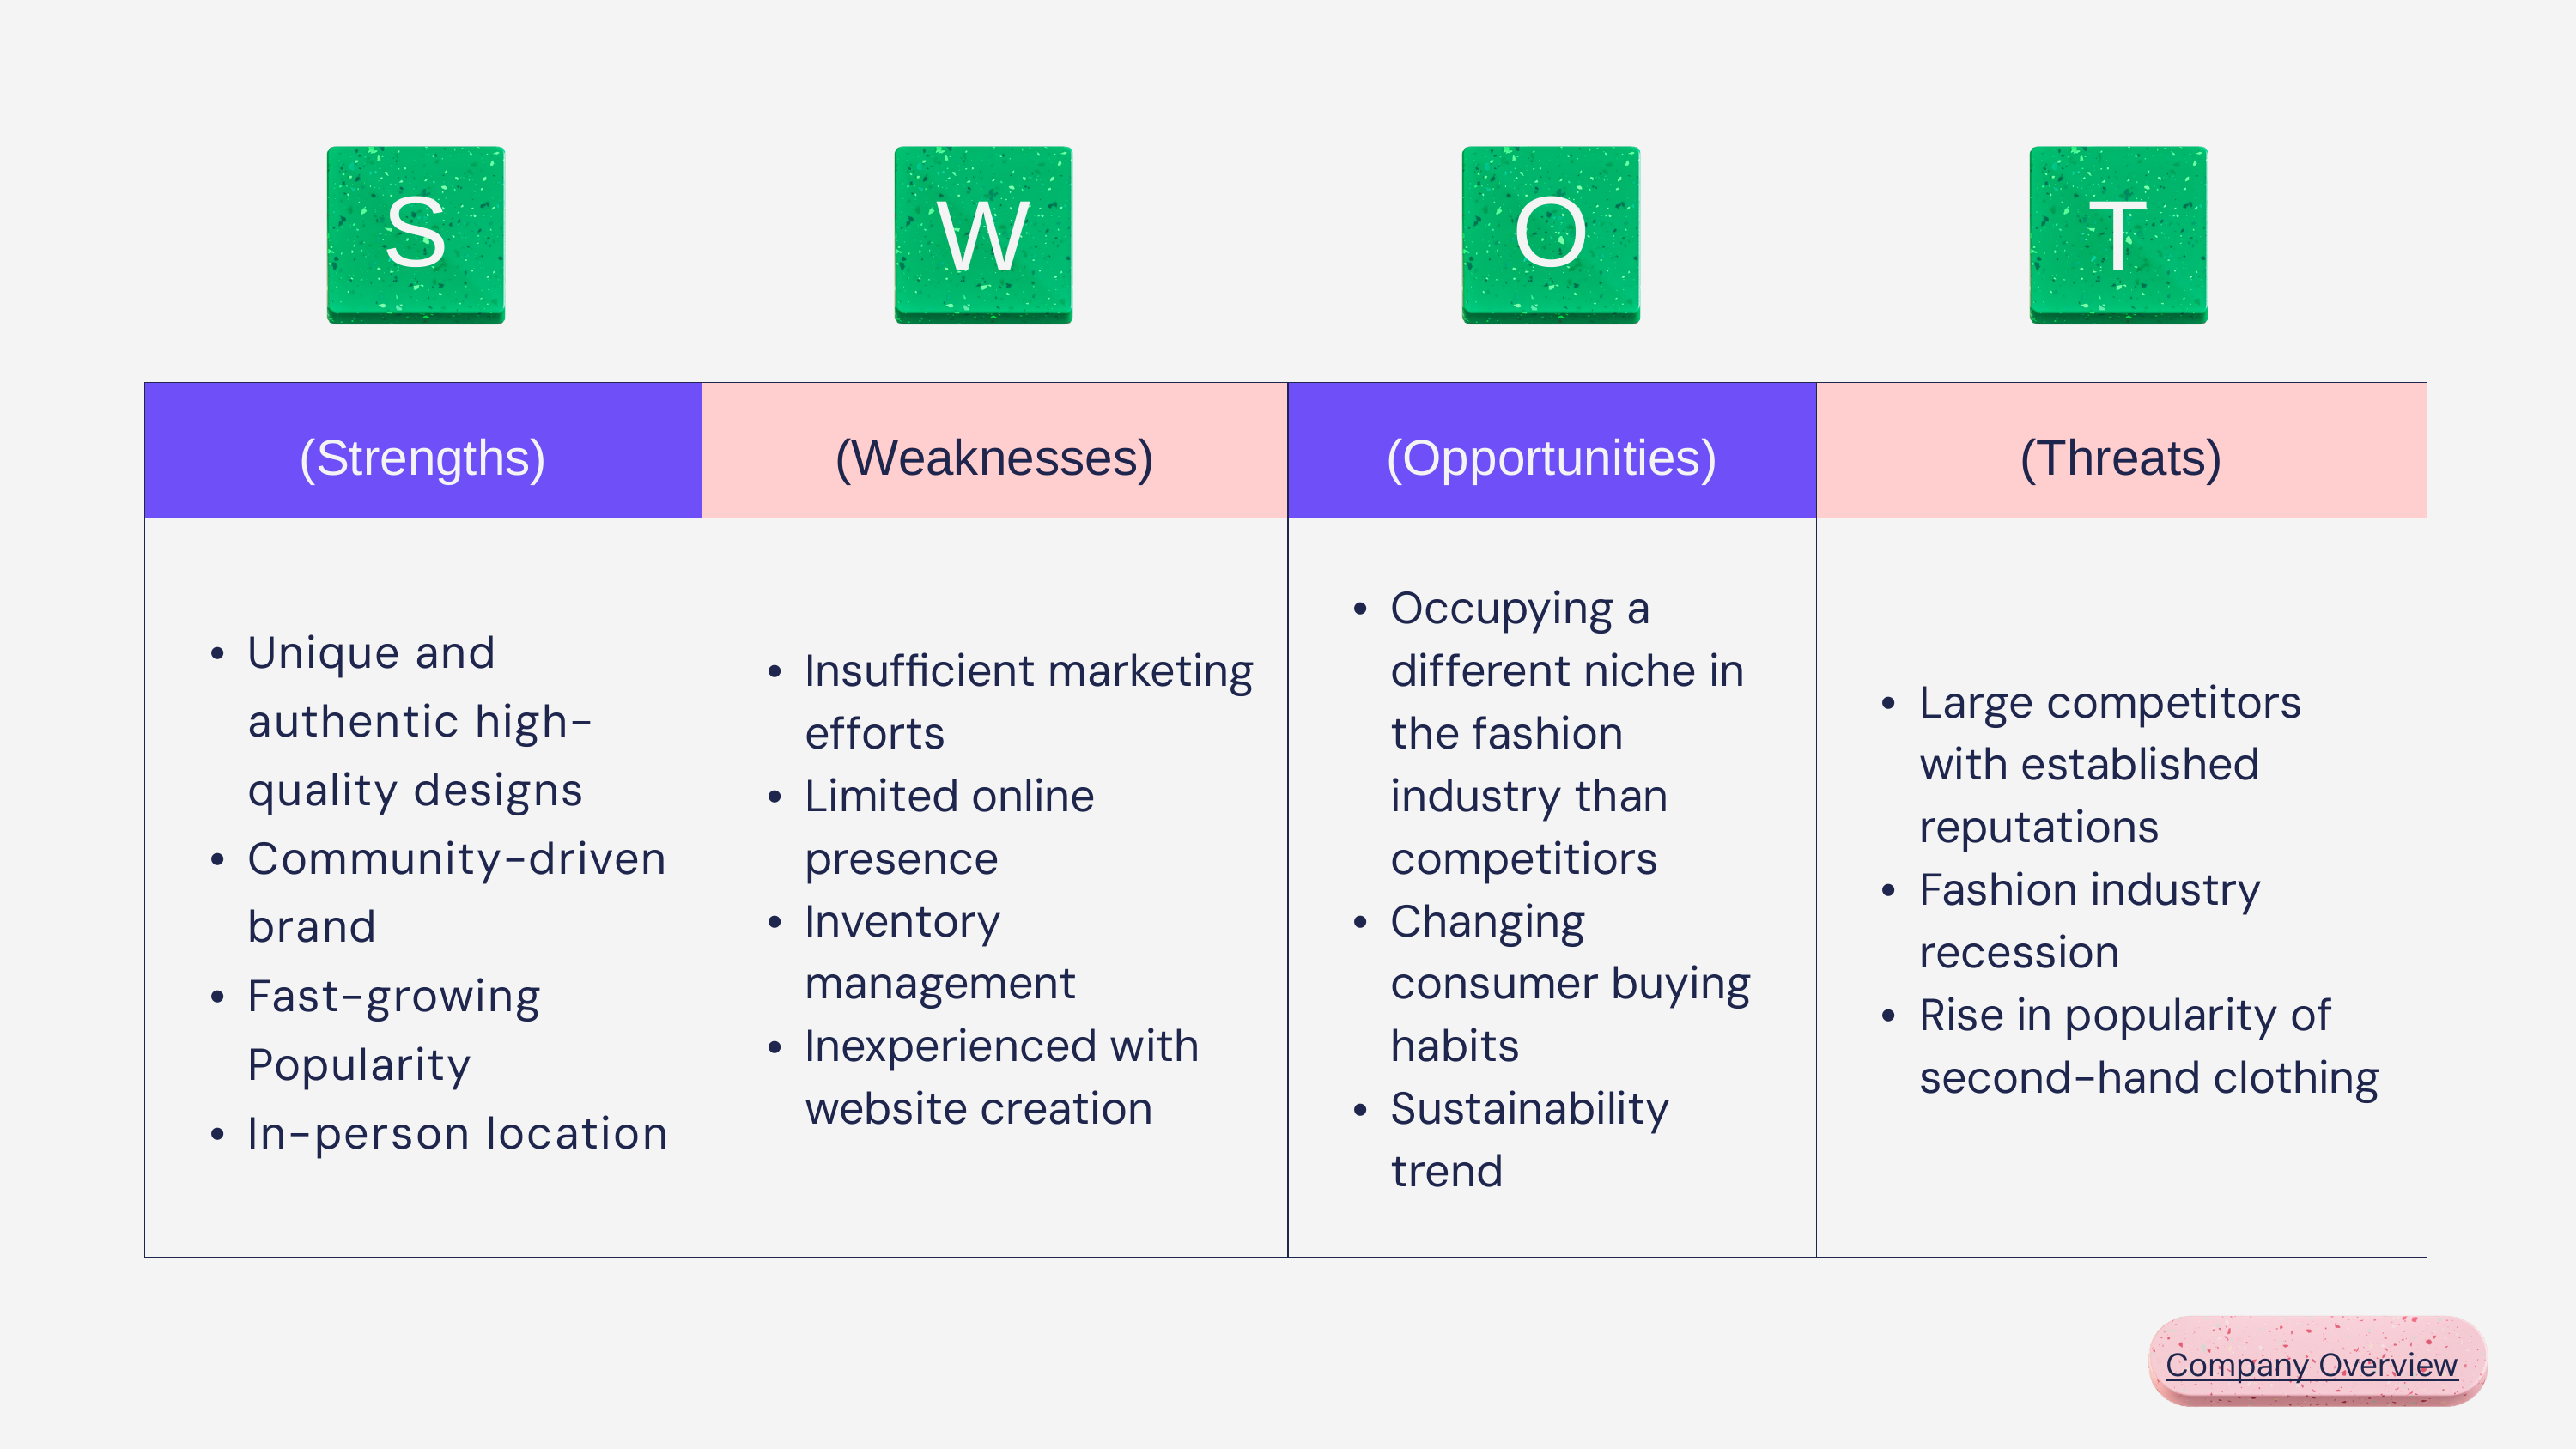

S

W

O

T
| (Strengths) | (Weaknesses) | (Opportunities) | (Threats) |
| --- | --- | --- | --- |
| Unique and authentic high-quality designs Community-driven brand Fast-growing Popularity In-person location | Insufficient marketing efforts Limited online presence Inventory management Inexperienced with website creation | Occupying a different niche in the fashion industry than competitiors Changing consumer buying habits Sustainability trend | Large competitors with established reputations Fashion industry recession Rise in popularity of second-hand clothing |

Company Overview